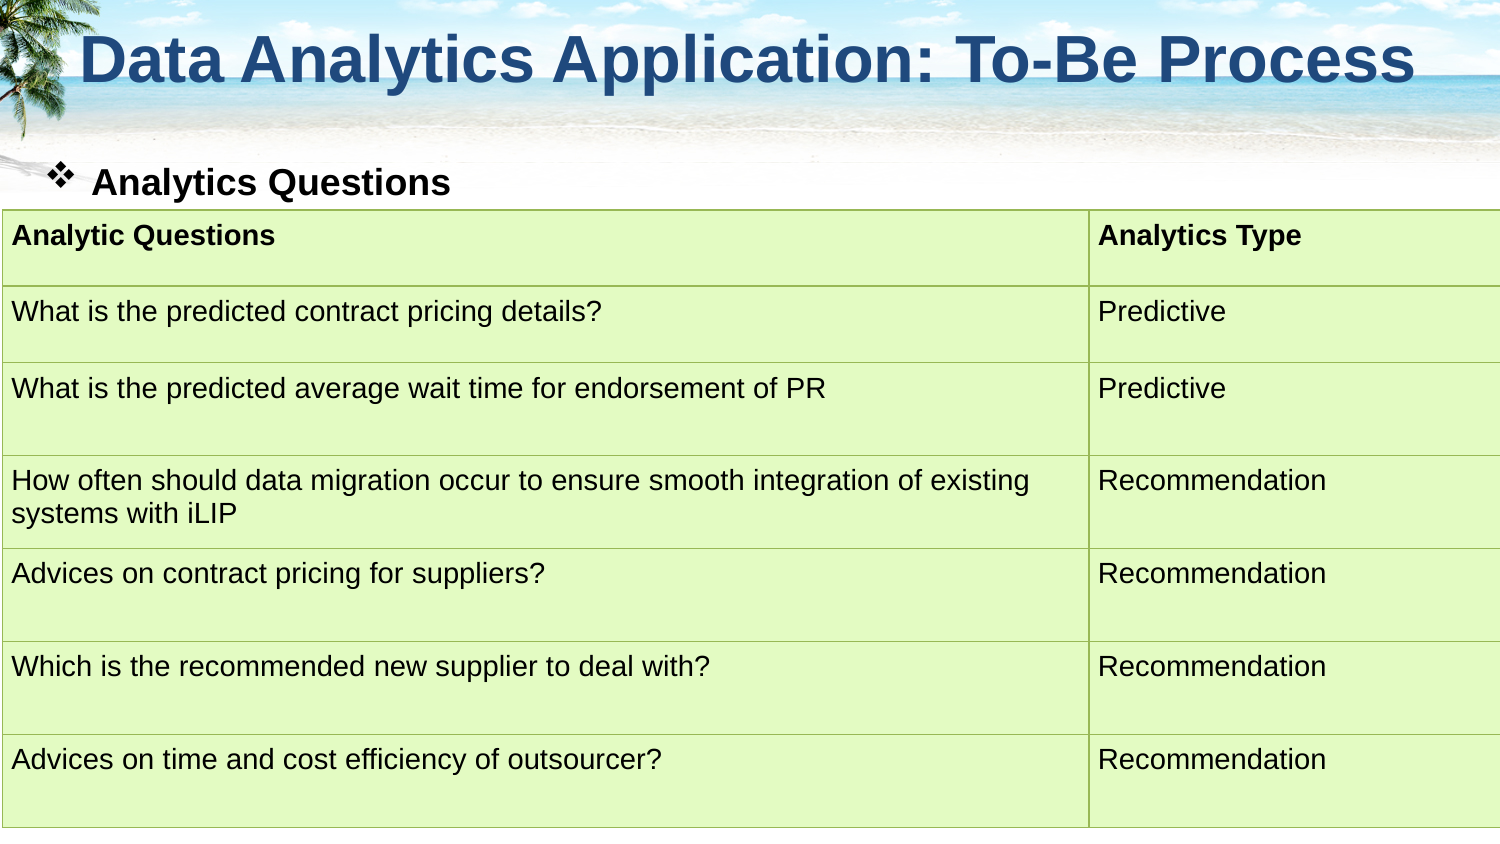

Data Analytics Application: To-Be Process
Analytics Questions
| Analytic Questions | Analytics Type |
| --- | --- |
| What is the predicted contract pricing details? | Predictive |
| What is the predicted average wait time for endorsement of PR | Predictive |
| How often should data migration occur to ensure smooth integration of existing systems with iLIP | Recommendation |
| Advices on contract pricing for suppliers? | Recommendation |
| Which is the recommended new supplier to deal with? | Recommendation |
| Advices on time and cost efficiency of outsourcer? | Recommendation |